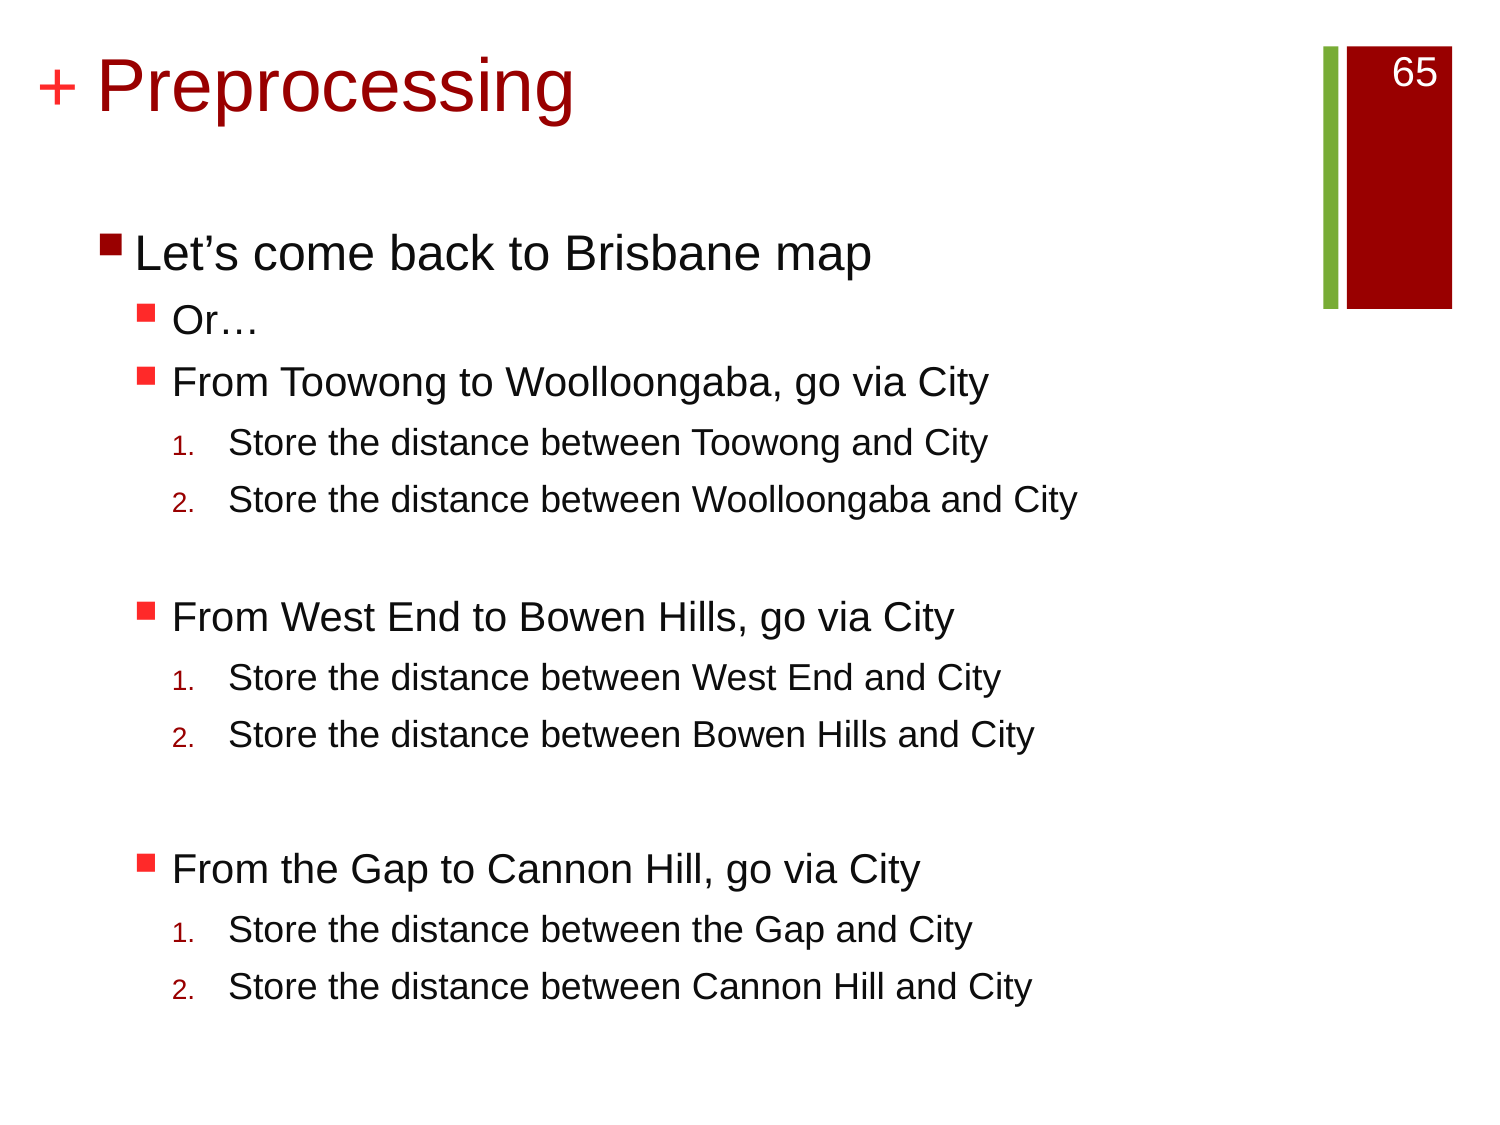

# Preprocessing
65
Let’s come back to Brisbane map
Or…
From Toowong to Woolloongaba, go via City
Store the distance between Toowong and City
Store the distance between Woolloongaba and City

From West End to Bowen Hills, go via City
Store the distance between West End and City
Store the distance between Bowen Hills and City

From the Gap to Cannon Hill, go via City
Store the distance between the Gap and City
Store the distance between Cannon Hill and City